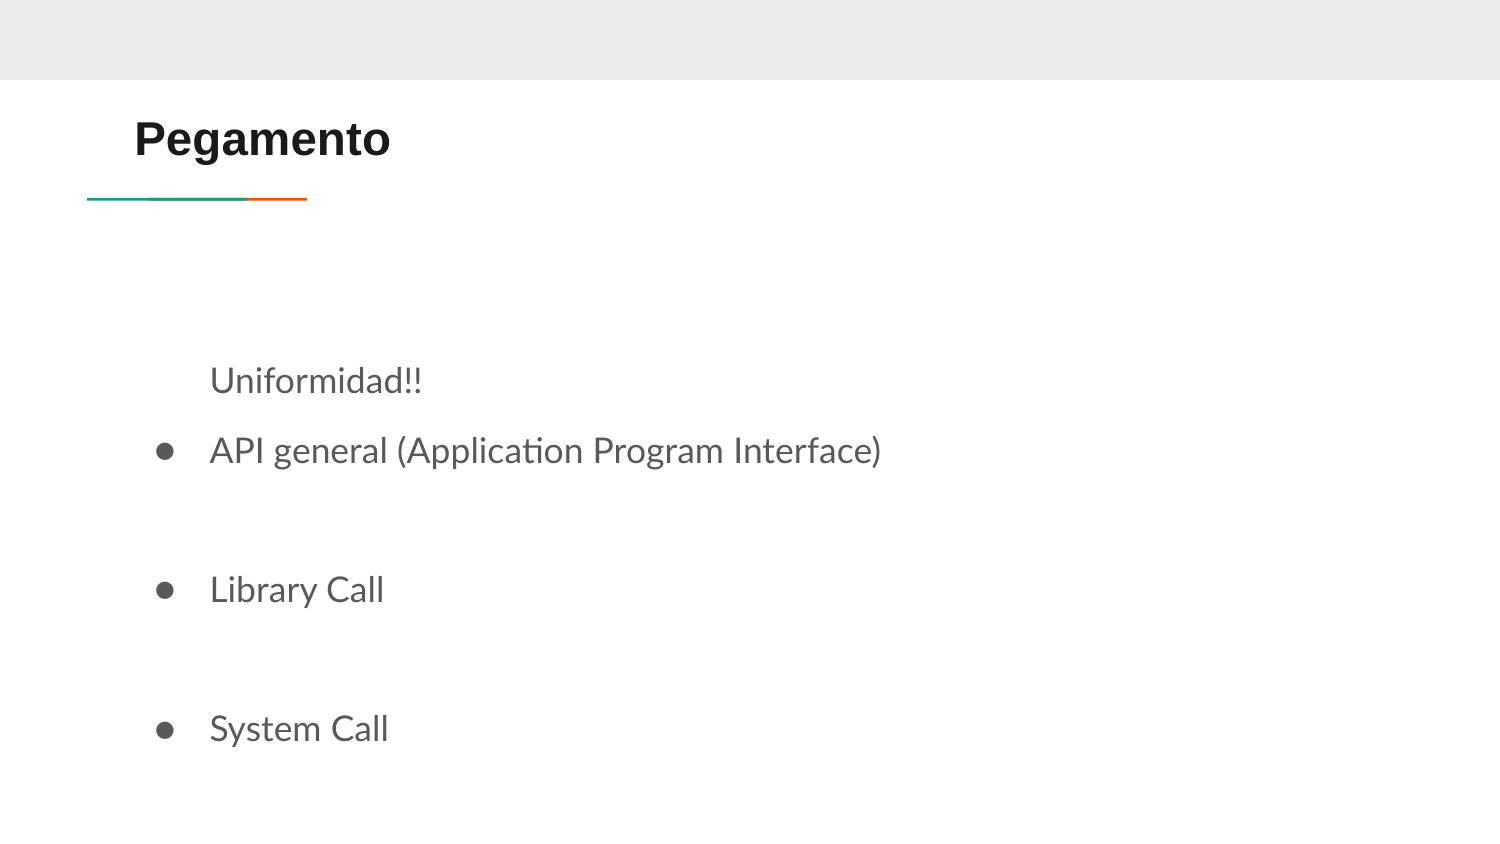

# Pegamento
Uniformidad!!
API general (Application Program Interface)

Library Call

System Call